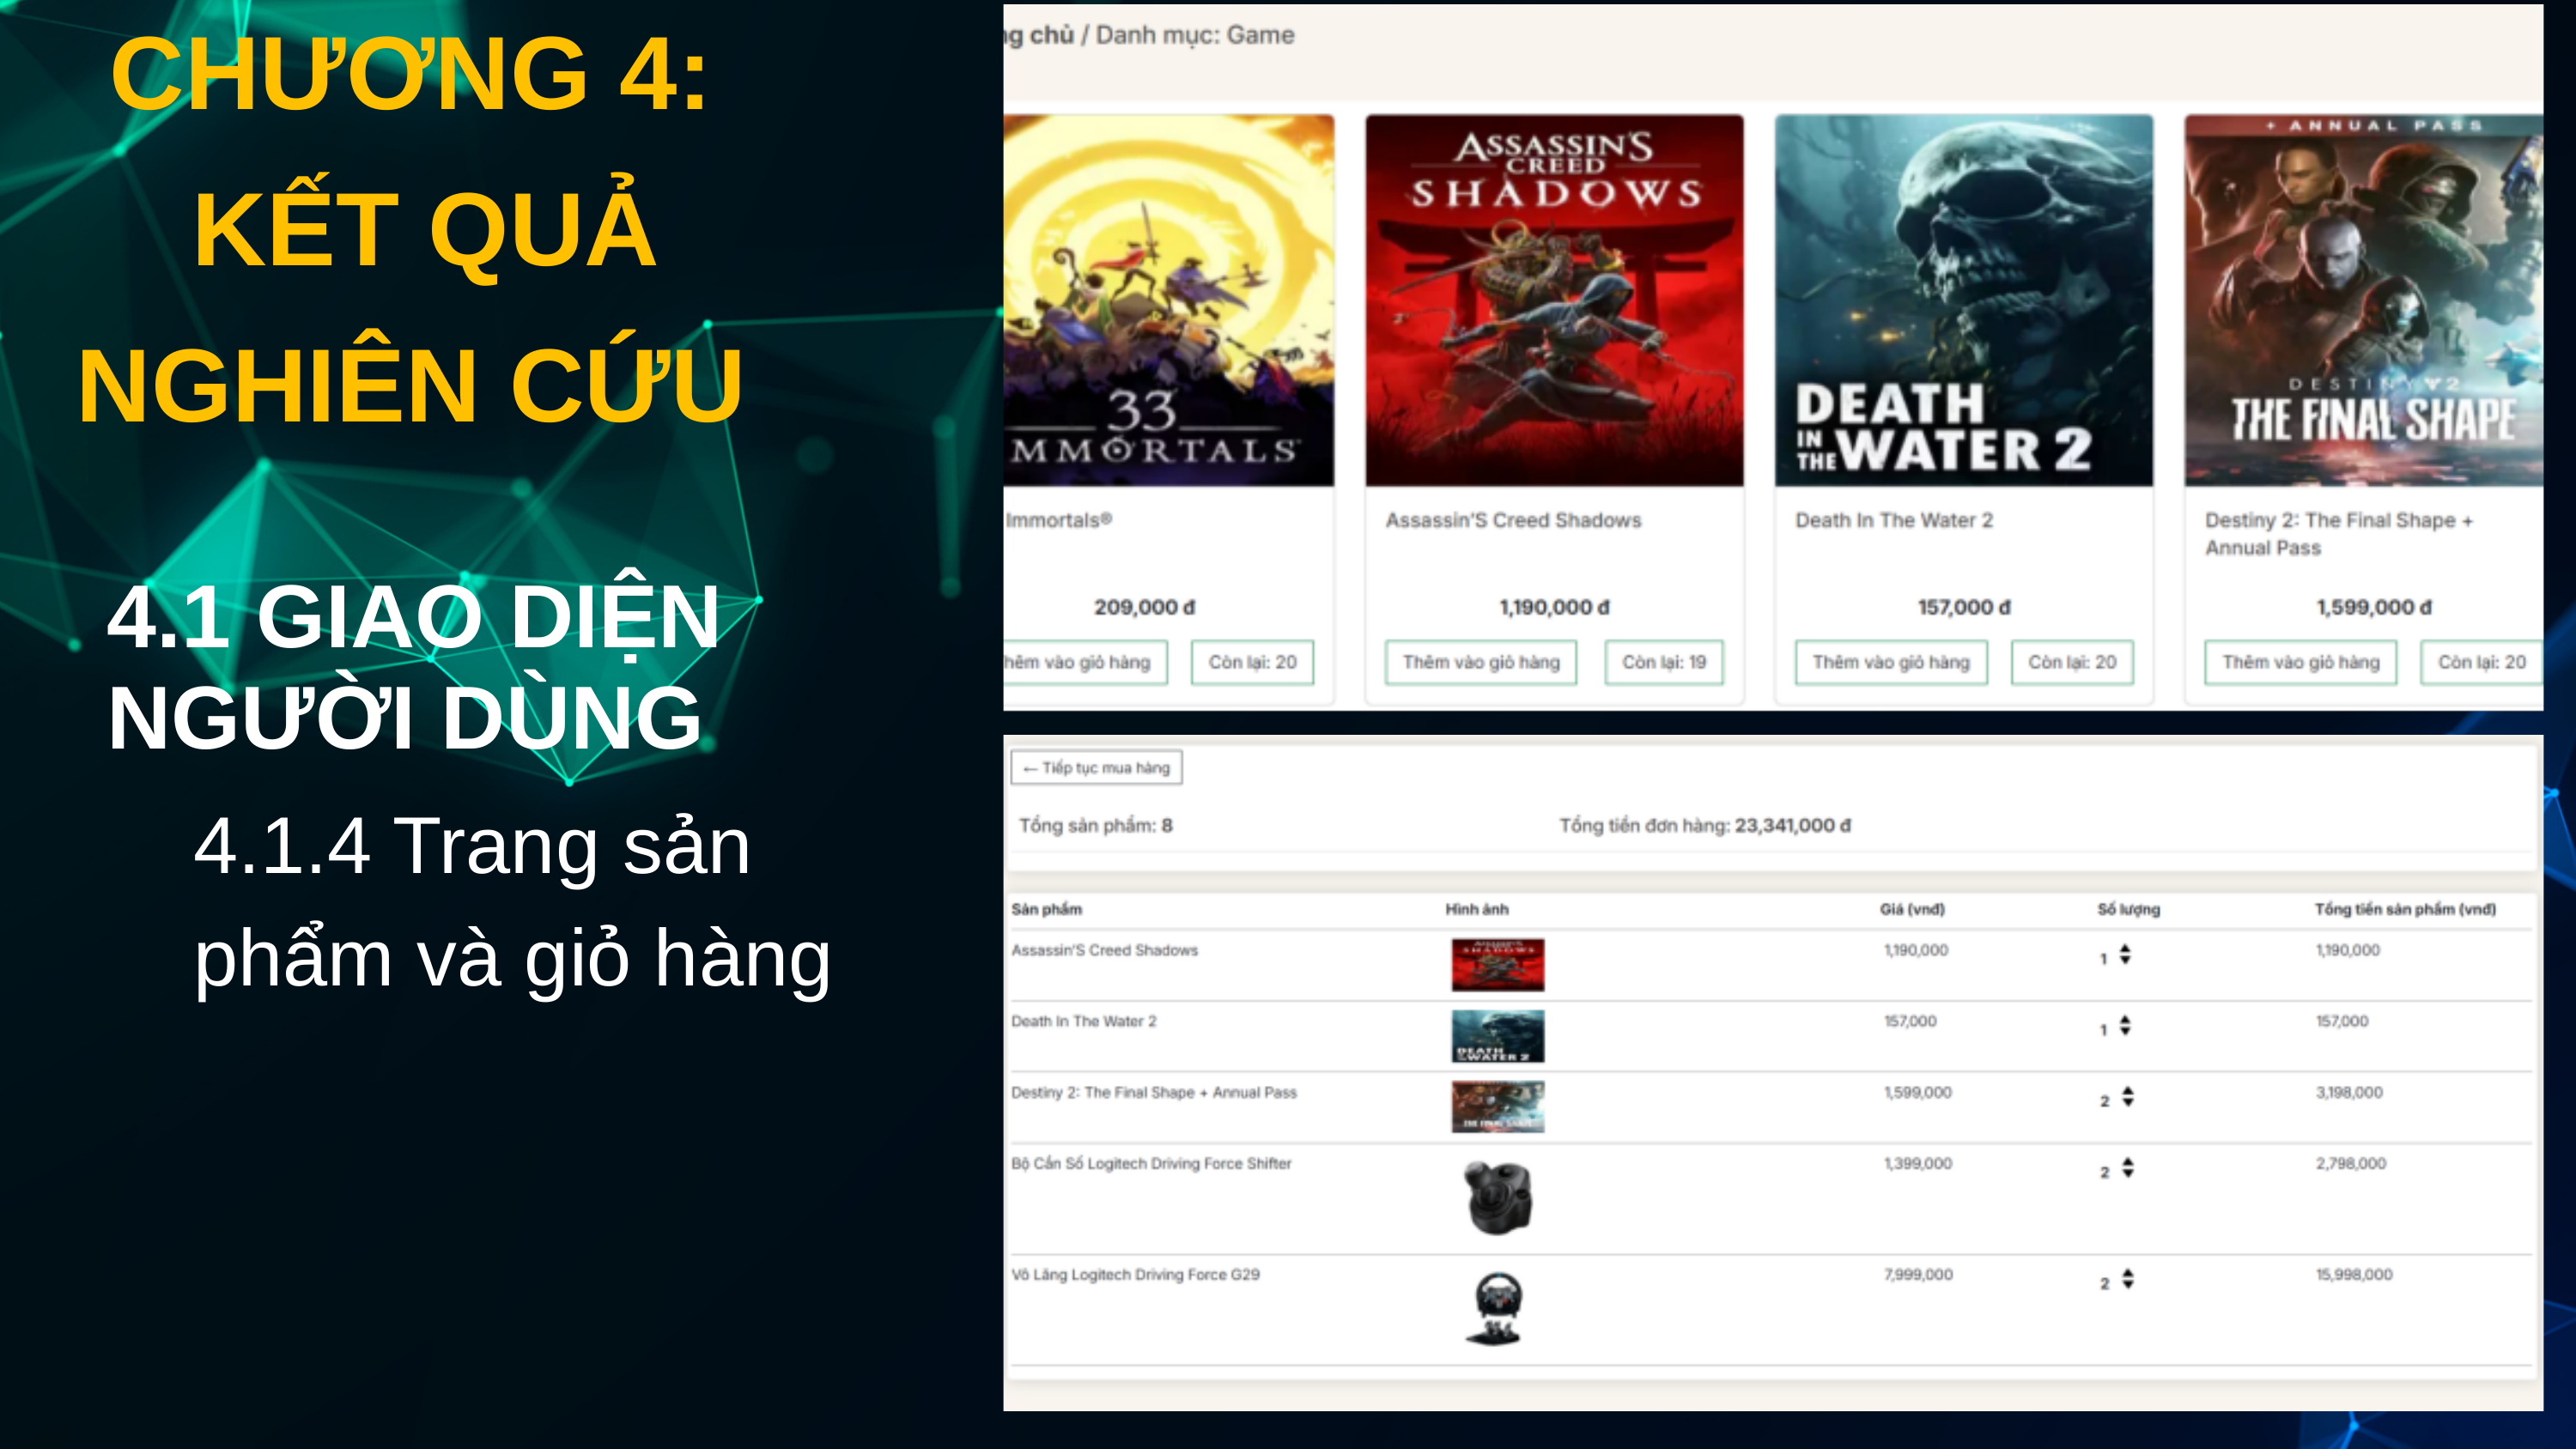

CHƯƠNG 4:  KẾT QUẢ NGHIÊN CỨU

4.1 GIAO DIỆN NGƯỜI DÙNG

4.1.4 Trang sản phẩm và giỏ hàng